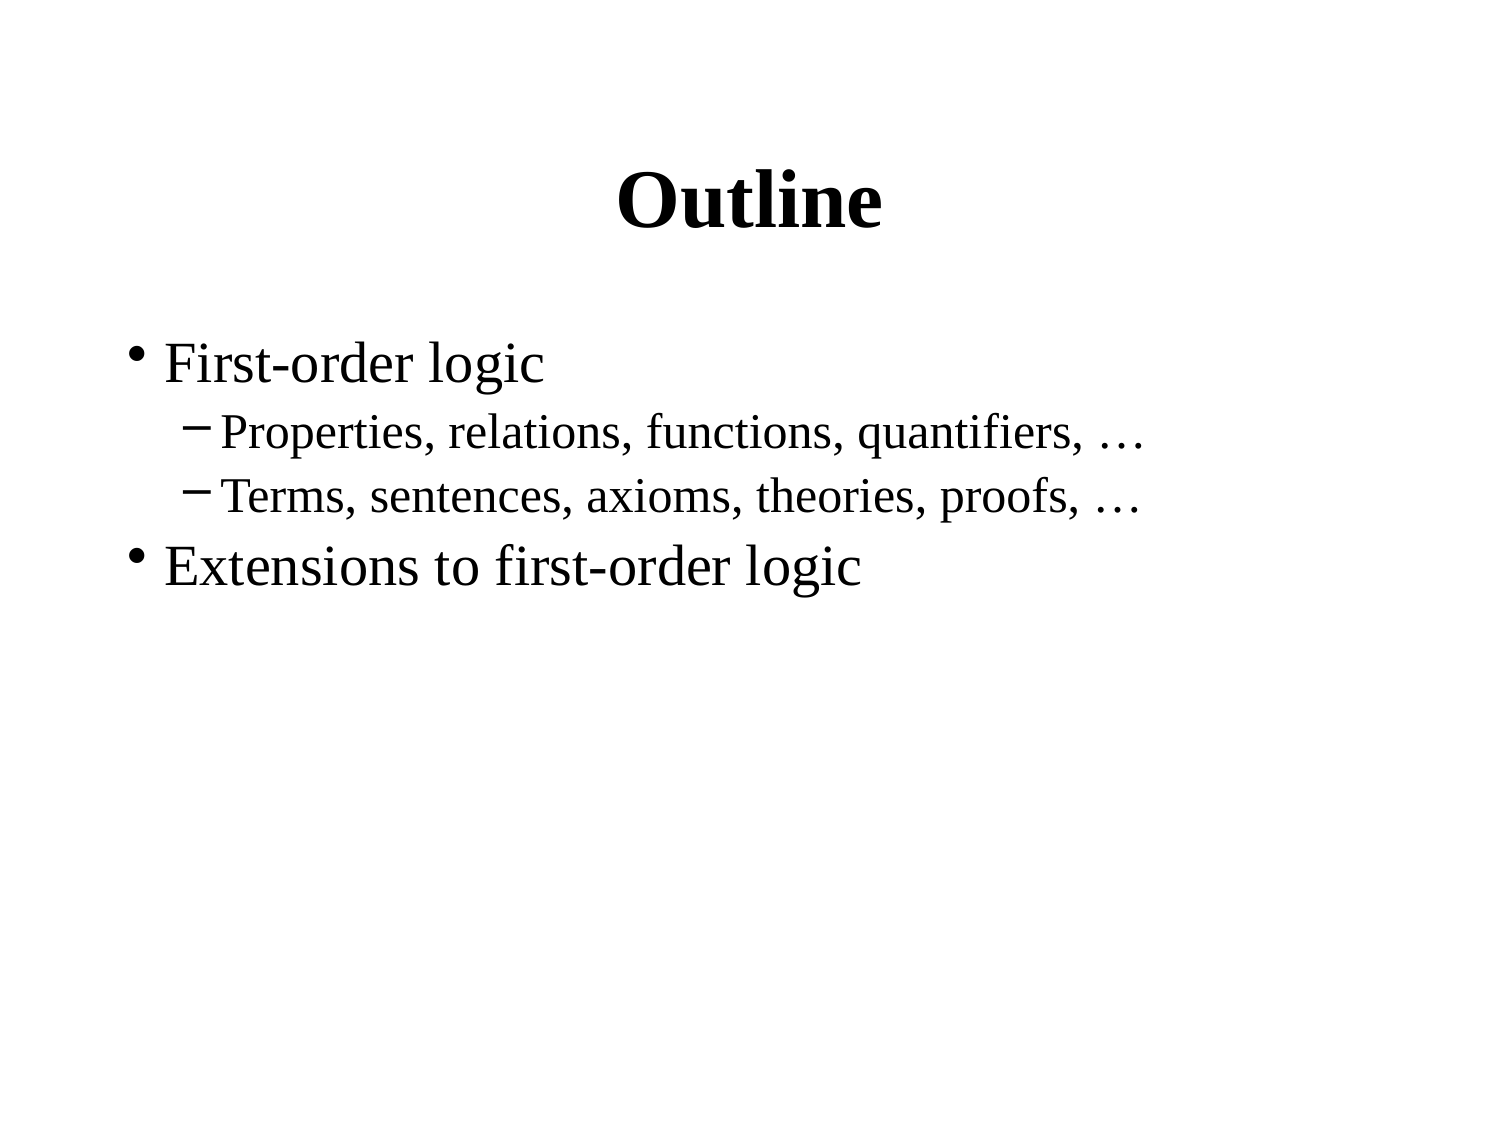

# Outline
First-order logic
Properties, relations, functions, quantifiers, …
Terms, sentences, axioms, theories, proofs, …
Extensions to first-order logic